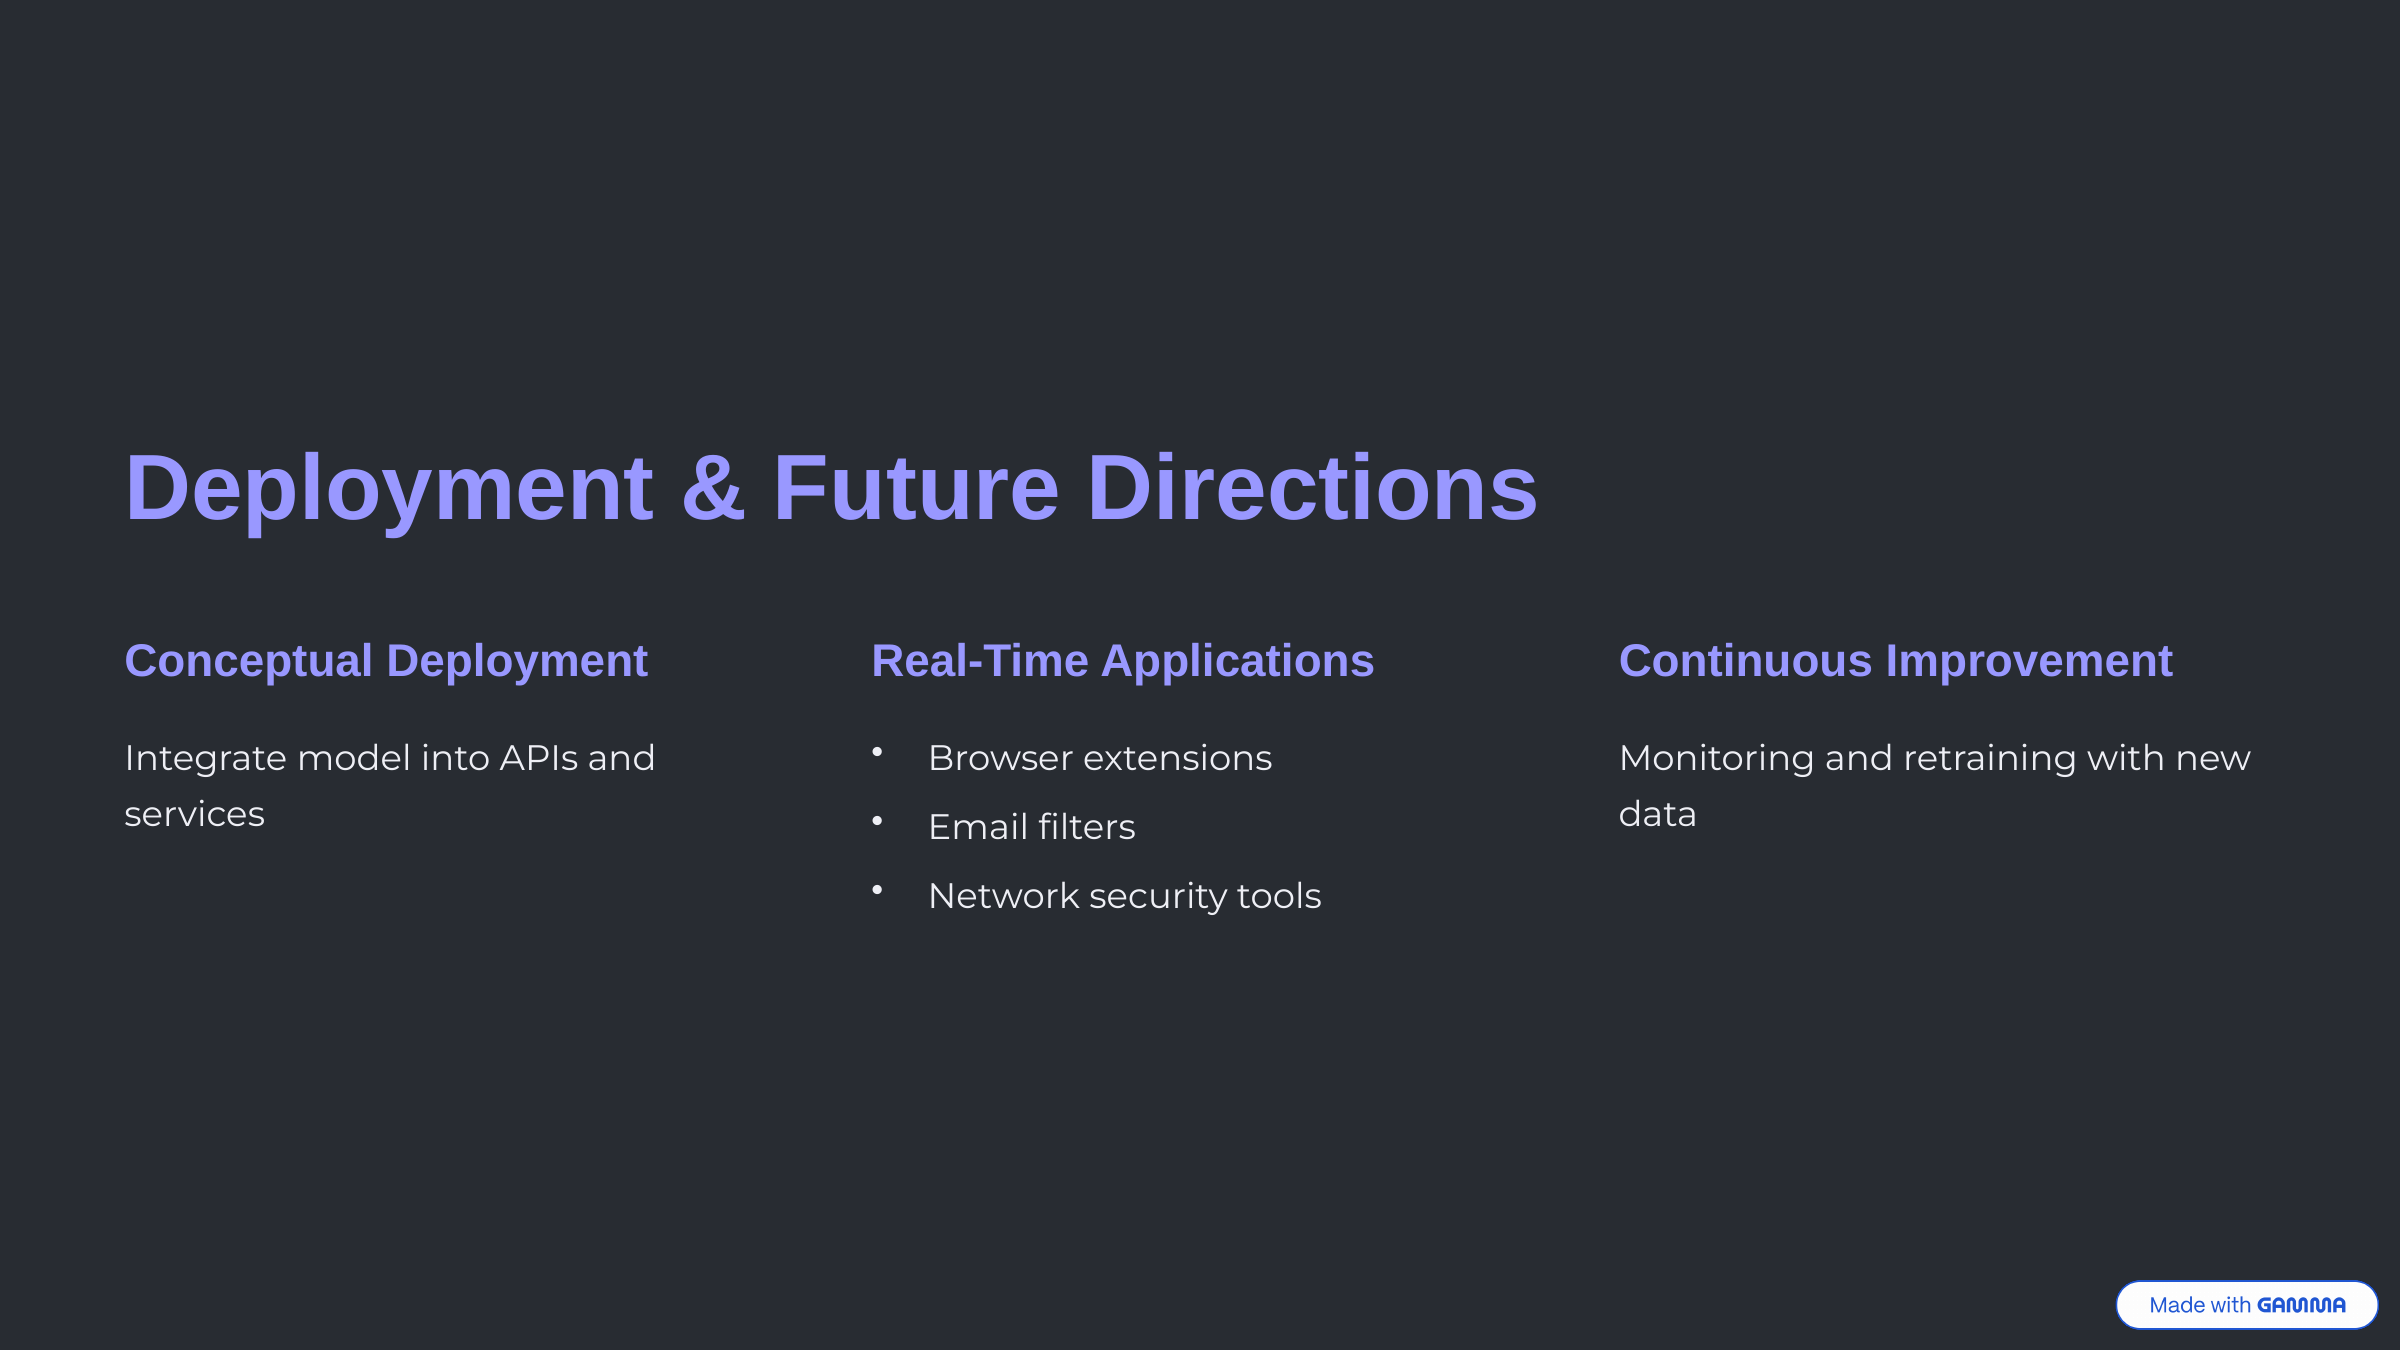

Deployment & Future Directions
Conceptual Deployment
Real-Time Applications
Continuous Improvement
Integrate model into APIs and services
Browser extensions
Monitoring and retraining with new data
Email filters
Network security tools